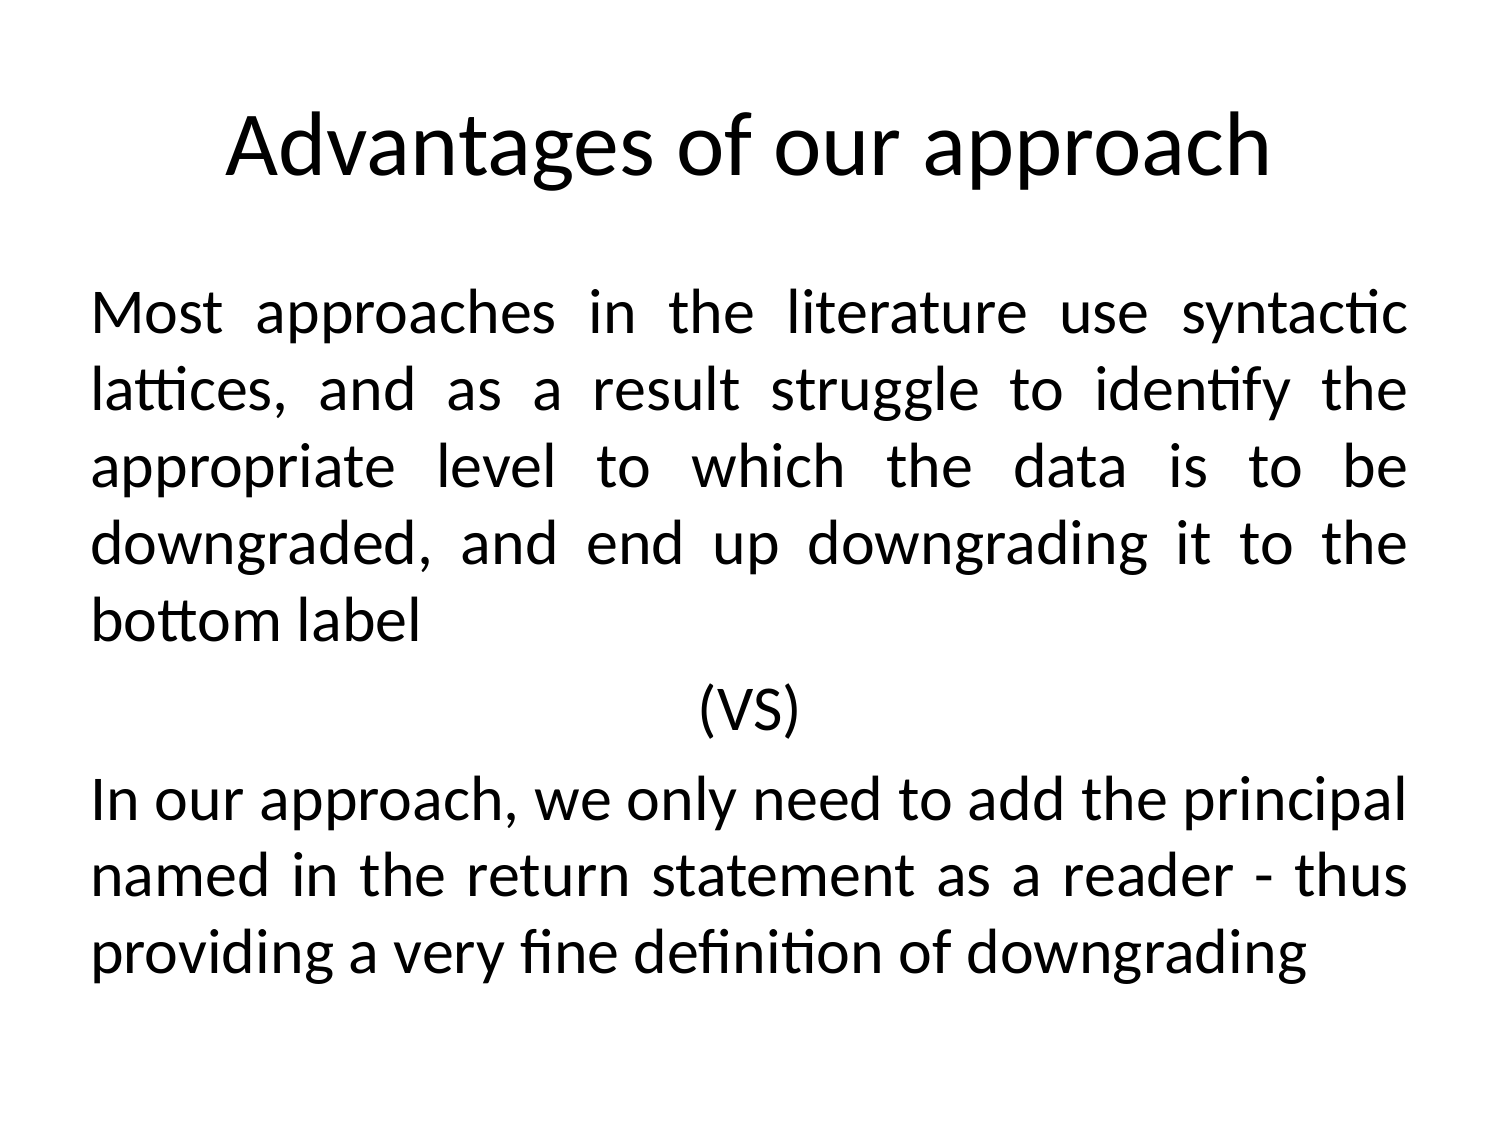

# Advantages of our approach
Most approaches in the literature use syntactic lattices, and as a result struggle to identify the appropriate level to which the data is to be downgraded, and end up downgrading it to the bottom label
(VS)
In our approach, we only need to add the principal named in the return statement as a reader - thus providing a very fine definition of downgrading